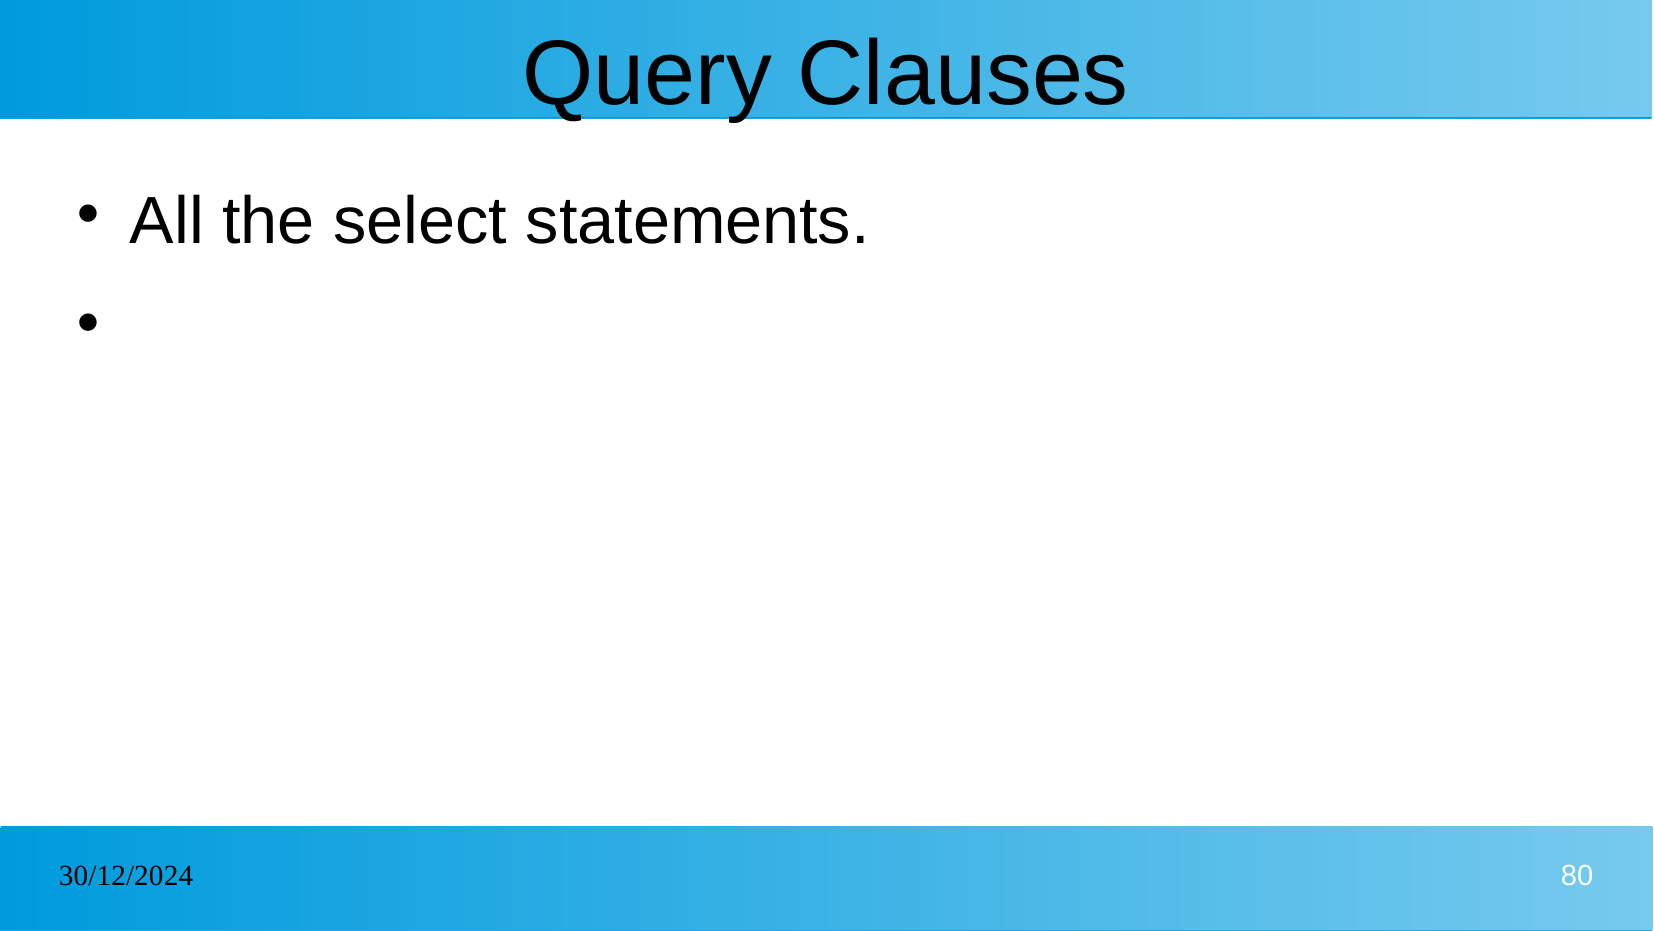

# Query Clauses
All the select statements.

30/12/2024
80